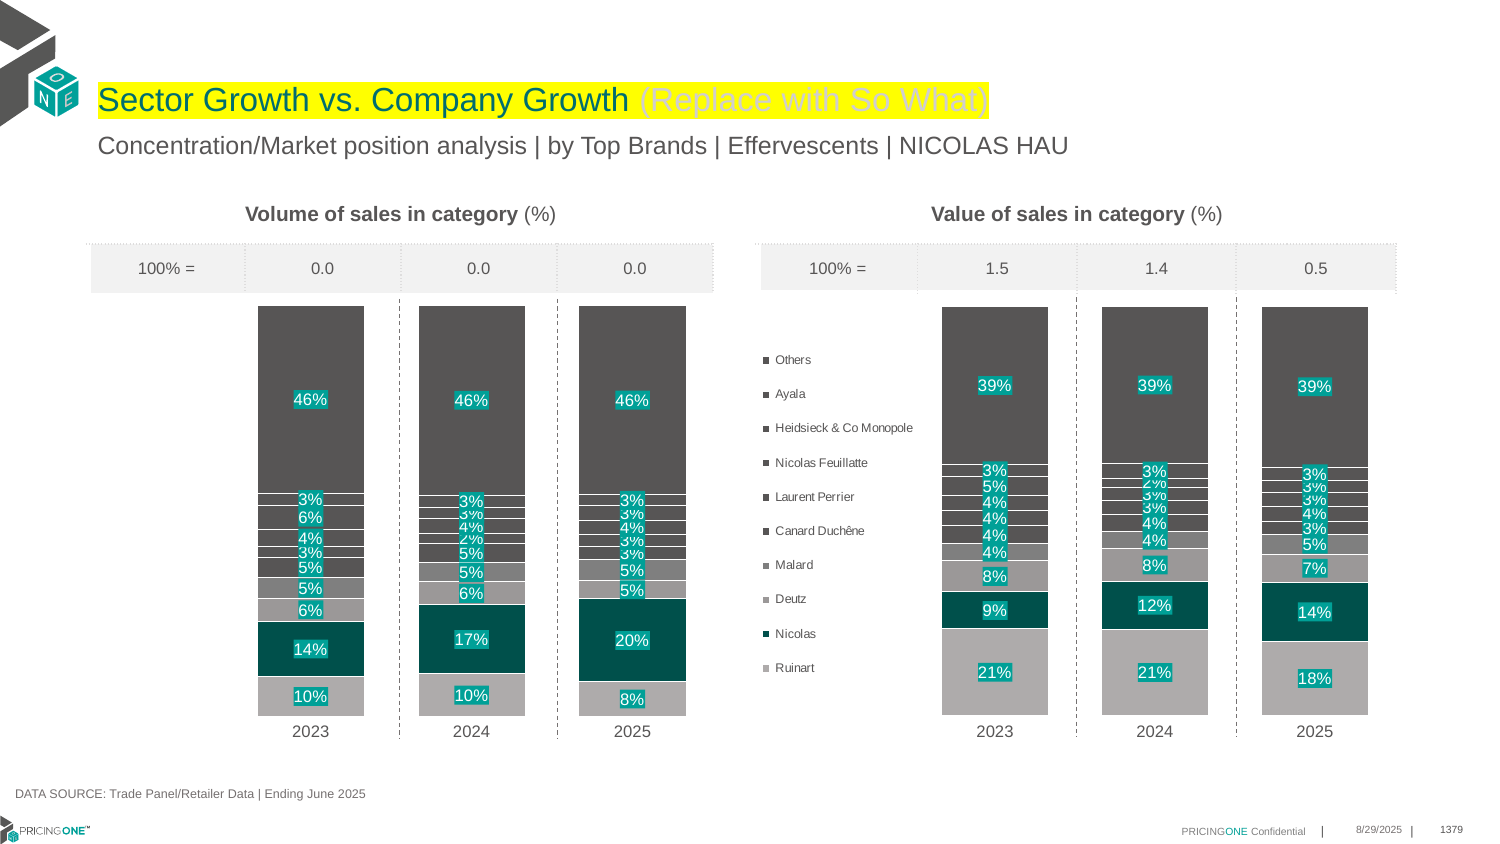

# Sector Growth vs. Company Growth (Replace with So What)
Concentration/Market position analysis | by Top Brands | Effervescents | NICOLAS HAU
| Volume of sales in category (%) |  |  |  |
| --- | --- | --- | --- |
| 100% = | 0.0 | 0.0 | 0.0 |
| Value of sales in category (%) |  |  |  |
| --- | --- | --- | --- |
| 100% = | 1.5 | 1.4 | 0.5 |

### Chart

| Category | Ruinart | Nicolas | Deutz | Malard | Canard Duchêne | Laurent Perrier | Nicolas Feuillatte | Heidsieck & Co Monopole | Ayala | Others |
|---|---|---|---|---|---|---|---|---|---|---|
| 2023 | 0.09639081753925065 | 0.13523487833865017 | 0.05545130418465003 | 0.049915556389566525 | 0.04910239569650341 | 0.026928129104897728 | 0.04209670357165197 | 0.05864139613435917 | 0.02799149308813411 | 0.45824732595233625 |
| 2024 | 0.10329122340425533 | 0.16758643617021277 | 0.05654920212765958 | 0.045678191489361704 | 0.04840425531914894 | 0.023769946808510637 | 0.035871010638297875 | 0.026030585106382977 | 0.03115026595744681 | 0.4616688829787234 |
| 2025 | 0.08397435897435897 | 0.20146520146520147 | 0.04523809523809524 | 0.050824175824175824 | 0.03241758241758242 | 0.027747252747252746 | 0.03543956043956044 | 0.03498168498168498 | 0.026923076923076925 | 0.460989010989011 |

### Chart

| Category | Ruinart | Nicolas | Deutz | Malard | Canard Duchêne | Laurent Perrier | Nicolas Feuillatte | Heidsieck & Co Monopole | Ayala | Others |
|---|---|---|---|---|---|---|---|---|---|---|
| 2023 | 0.2118717126803405 | 0.0901398893137027 | 0.07621960879575844 | 0.04147831689233434 | 0.04352398027080121 | 0.038753406138442366 | 0.0358938340972941 | 0.045713546397414505 | 0.02933635749139224 | 0.3870693479225196 |
| 2024 | 0.2115444931383423 | 0.11615276704579476 | 0.08017789271691991 | 0.041276869954977945 | 0.042491524505512995 | 0.0334279490301297 | 0.03274791355993579 | 0.02222732288426281 | 0.03437172991329191 | 0.3855815372508319 |
| 2025 | 0.1814525493085196 | 0.1441778710250887 | 0.06903392938651633 | 0.048481705998702725 | 0.030758266133875733 | 0.037877271234895135 | 0.03356702995747816 | 0.029805328443188096 | 0.03144694379269201 | 0.39339910471904355 |
DATA SOURCE: Trade Panel/Retailer Data | Ending June 2025

8/29/2025
1379